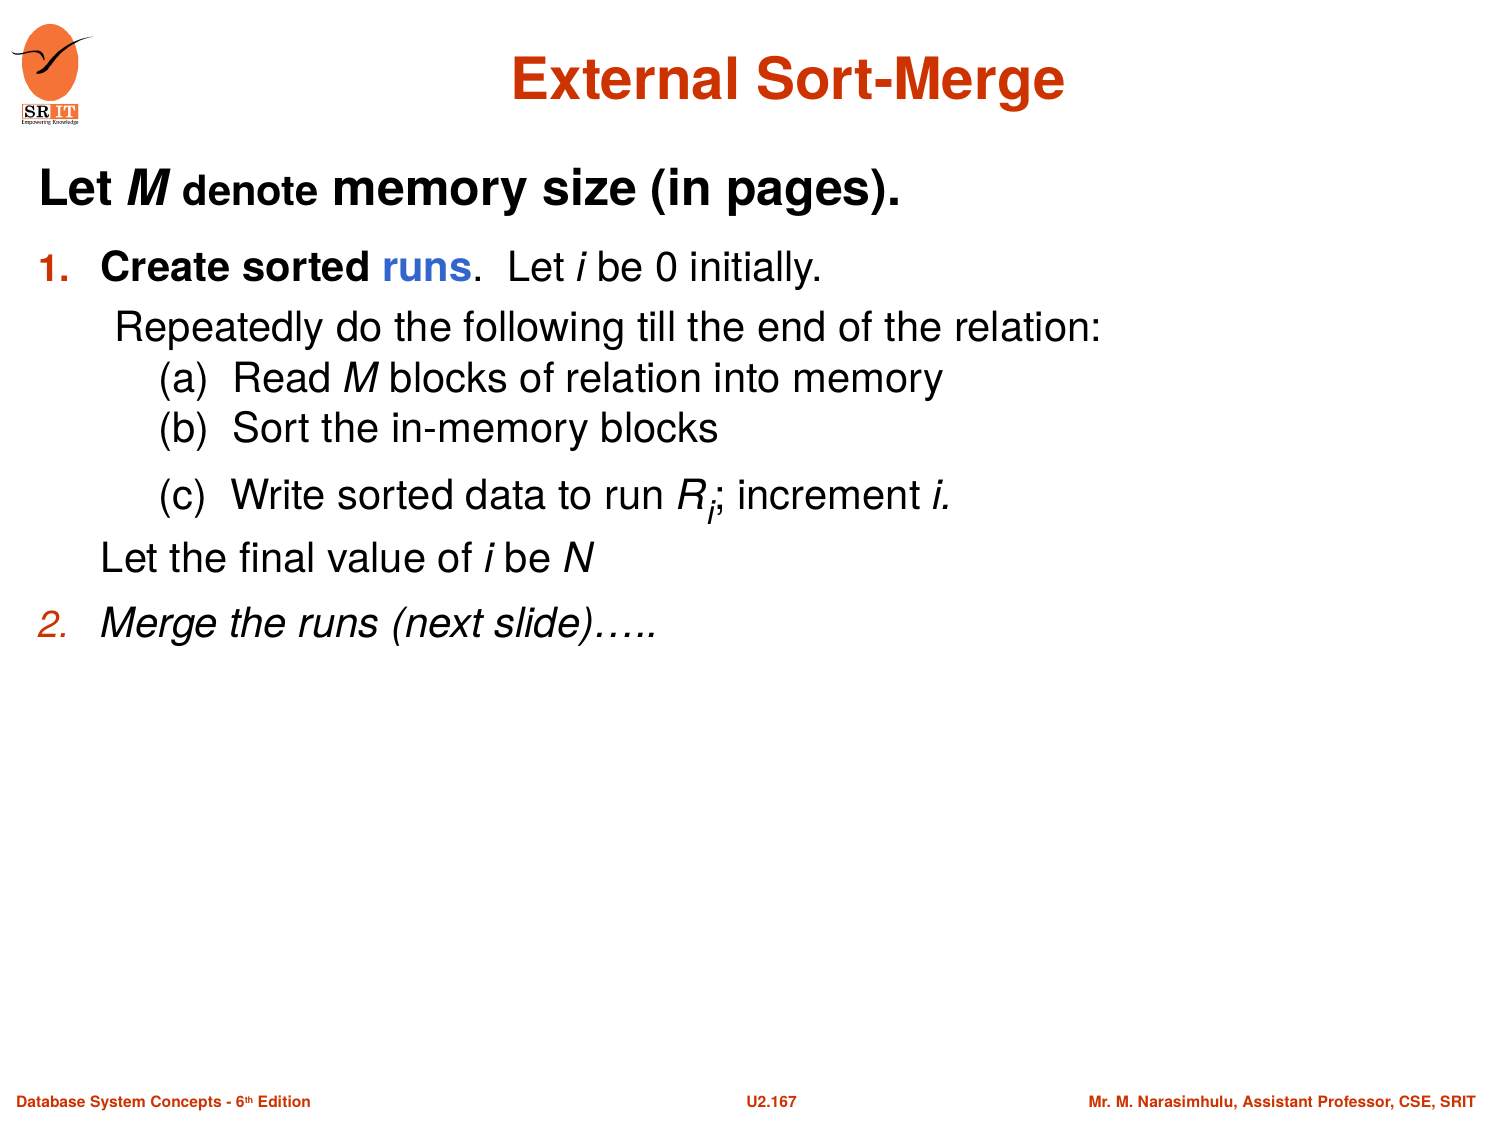

# External Sort-Merge
Let M denote memory size (in pages).
Create sorted runs.  Let i be 0 initially.
 Repeatedly do the following till the end of the relation:
     (a)  Read M blocks of relation into memory
     (b)  Sort the in-memory blocks
     (c)  Write sorted data to run Ri; increment i.
Let the final value of i be N
Merge the runs (next slide)…..